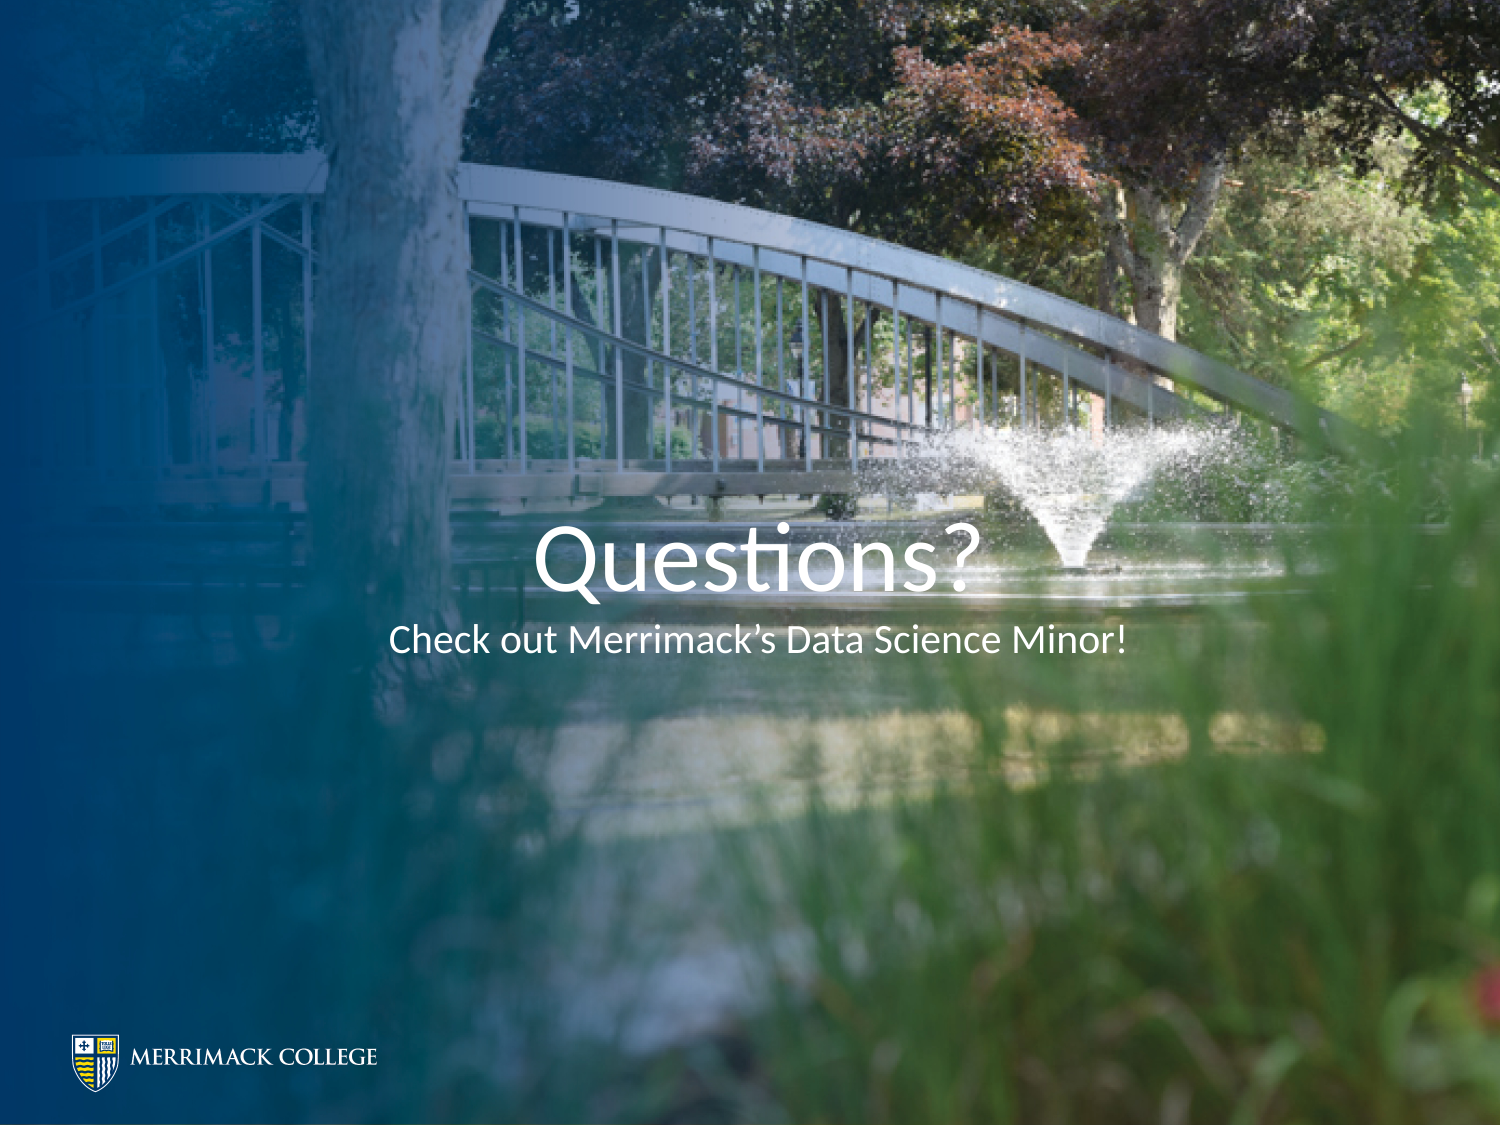

Questions?
Check out Merrimack’s Data Science Minor!